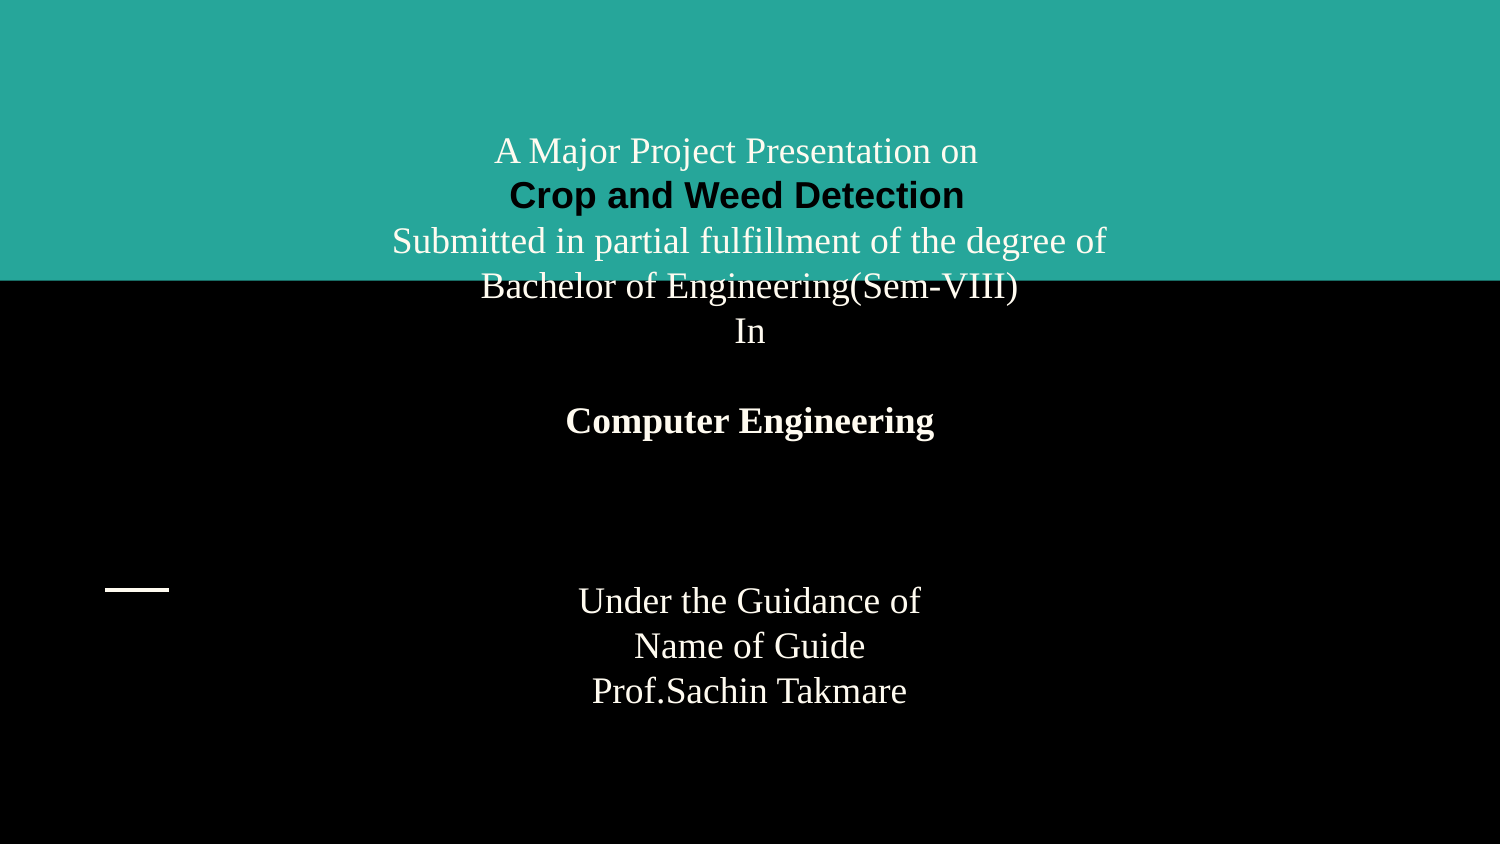

# A Major Project Presentation on Crop and Weed Detection
Submitted in partial fulfillment of the degree of
Bachelor of Engineering(Sem-VIII)
In
Computer Engineering

Under the Guidance of
Name of Guide
Prof.Sachin Takmare